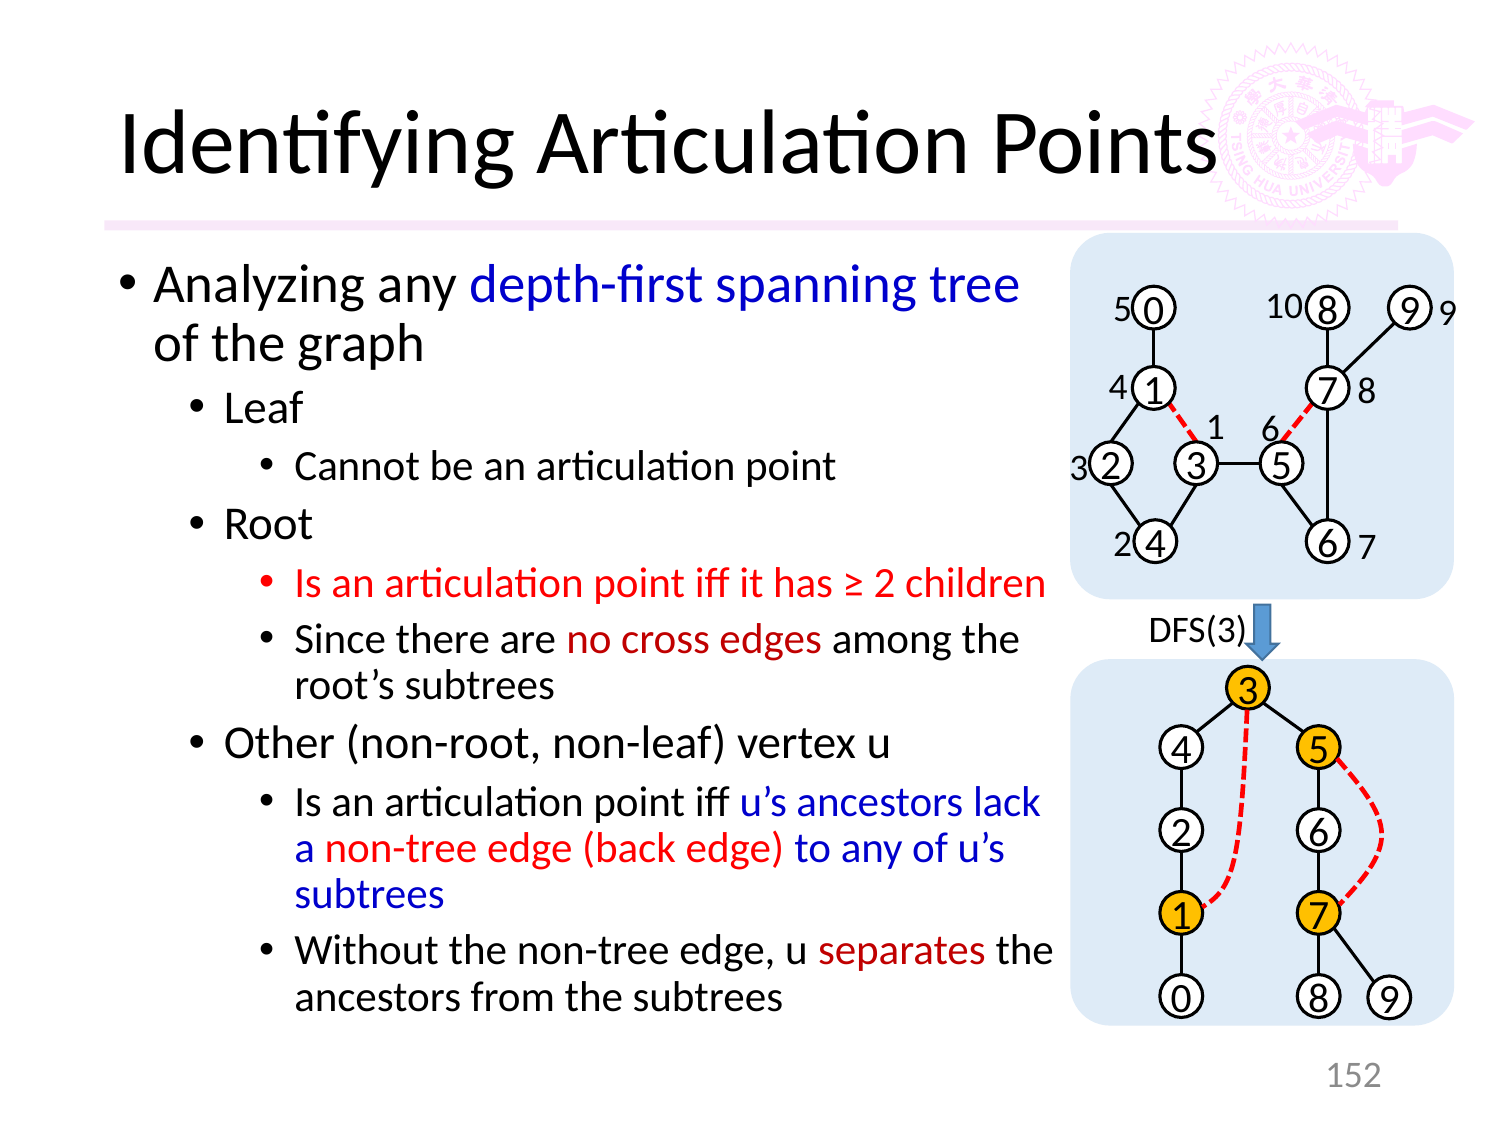

# Identifying Articulation Points

0
8
9
1
7
2
3
5
4
6
10
5
9
4
8
1
6
3
2
7
Analyzing any depth-first spanning tree of the graph
Leaf
Cannot be an articulation point
Root
Is an articulation point iff it has ≥ 2 children
Since there are no cross edges among the root’s subtrees
Other (non-root, non-leaf) vertex u
Is an articulation point iff u’s ancestors lack a non-tree edge (back edge) to any of u’s subtrees
Without the non-tree edge, u separates the ancestors from the subtrees
DFS(3)

3

4
5

2
6
1
7
0
8
9
152